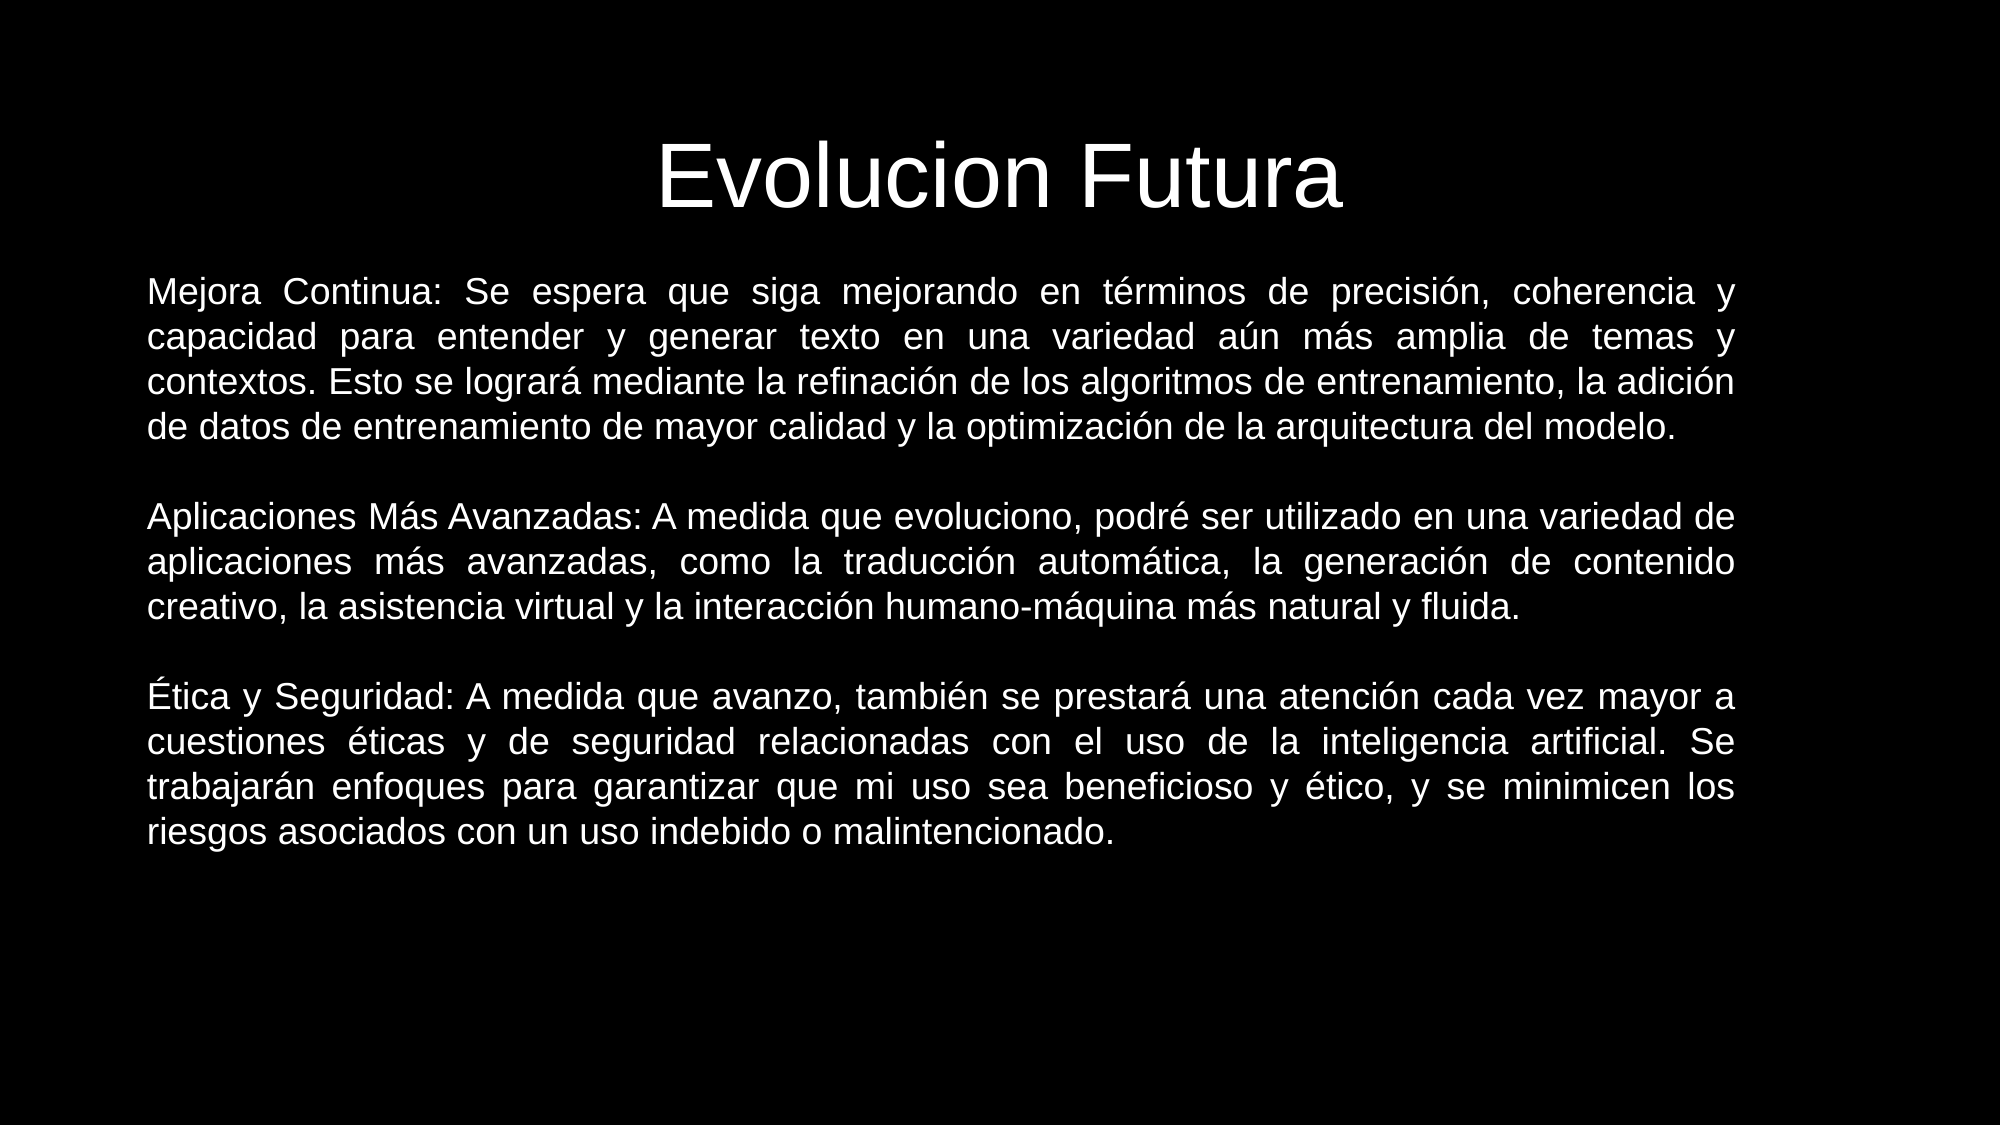

Evolucion Futura
Mejora Continua: Se espera que siga mejorando en términos de precisión, coherencia y capacidad para entender y generar texto en una variedad aún más amplia de temas y contextos. Esto se logrará mediante la refinación de los algoritmos de entrenamiento, la adición de datos de entrenamiento de mayor calidad y la optimización de la arquitectura del modelo.

Aplicaciones Más Avanzadas: A medida que evoluciono, podré ser utilizado en una variedad de aplicaciones más avanzadas, como la traducción automática, la generación de contenido creativo, la asistencia virtual y la interacción humano-máquina más natural y fluida.

Ética y Seguridad: A medida que avanzo, también se prestará una atención cada vez mayor a cuestiones éticas y de seguridad relacionadas con el uso de la inteligencia artificial. Se trabajarán enfoques para garantizar que mi uso sea beneficioso y ético, y se minimicen los riesgos asociados con un uso indebido o malintencionado.